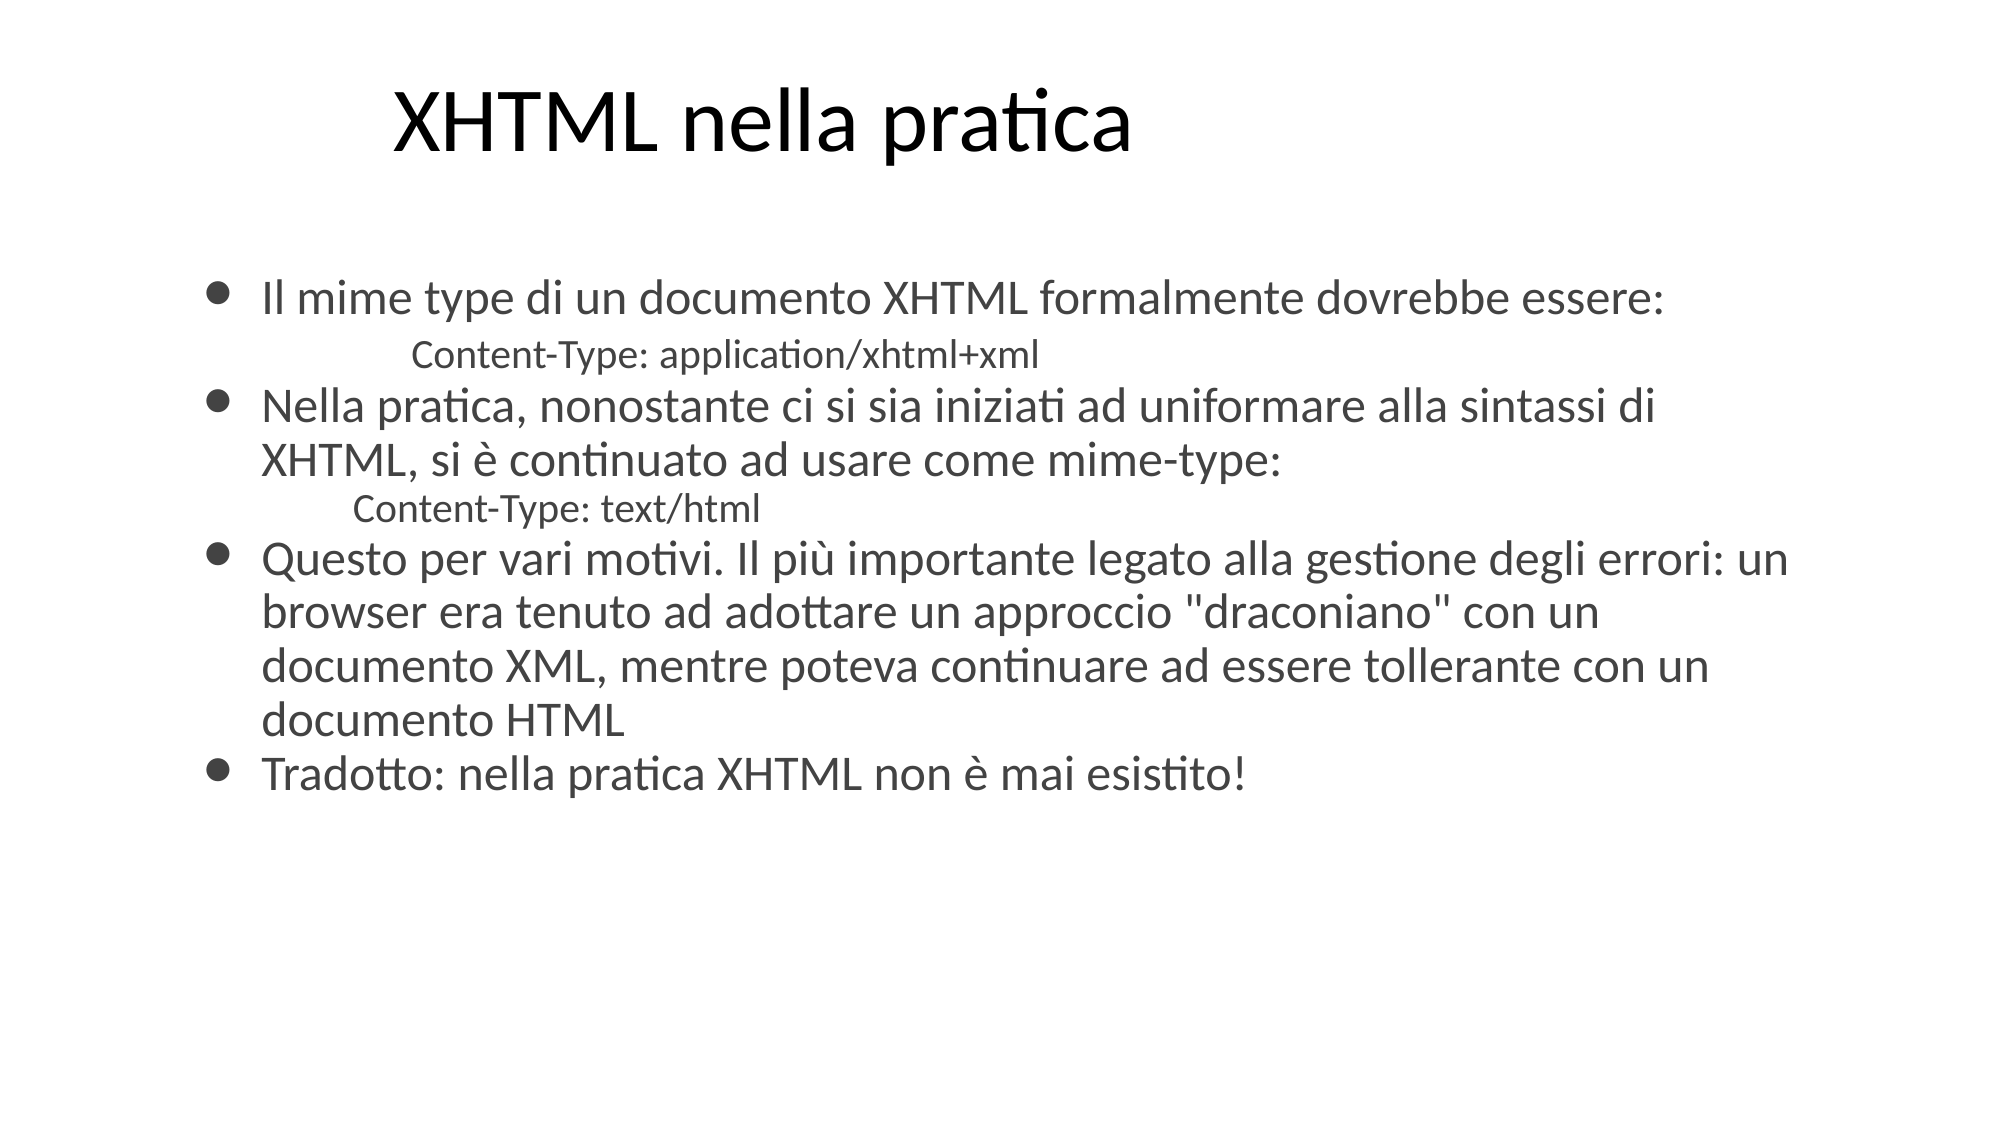

# XHTML nella pratica
Il mime type di un documento XHTML formalmente dovrebbe essere:
	Content-Type: application/xhtml+xml
Nella pratica, nonostante ci si sia iniziati ad uniformare alla sintassi di XHTML, si è continuato ad usare come mime-type:
	Content-Type: text/html
Questo per vari motivi. Il più importante legato alla gestione degli errori: un browser era tenuto ad adottare un approccio "draconiano" con un documento XML, mentre poteva continuare ad essere tollerante con un documento HTML
Tradotto: nella pratica XHTML non è mai esistito!